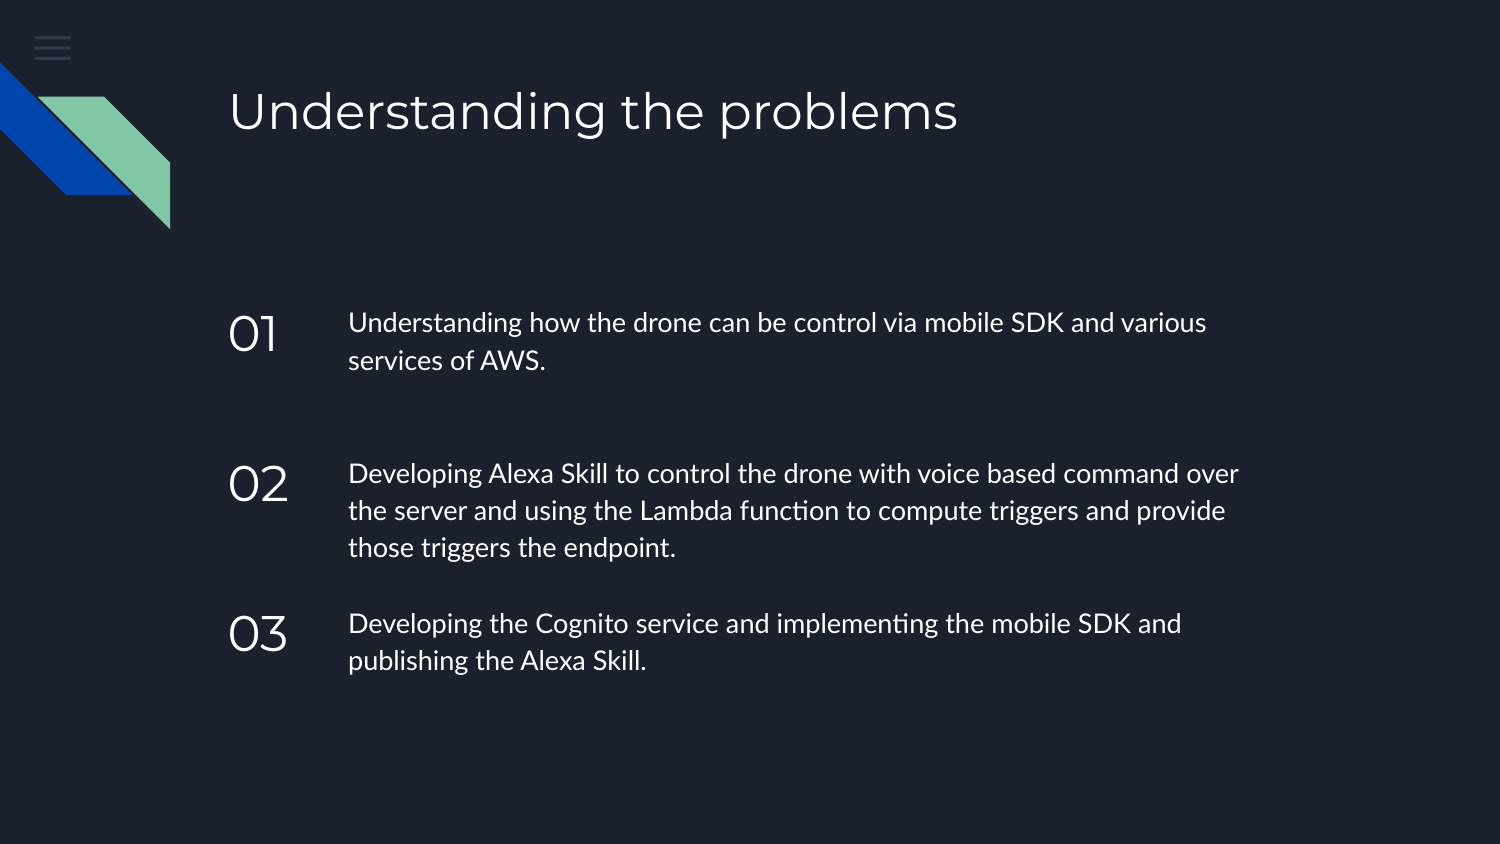

# Understanding the problems
01

Understanding how the drone can be control via mobile SDK and various services of AWS.
02

Developing Alexa Skill to control the drone with voice based command over the server and using the Lambda function to compute triggers and provide those triggers the endpoint.
03
Developing the Cognito service and implementing the mobile SDK and publishing the Alexa Skill.